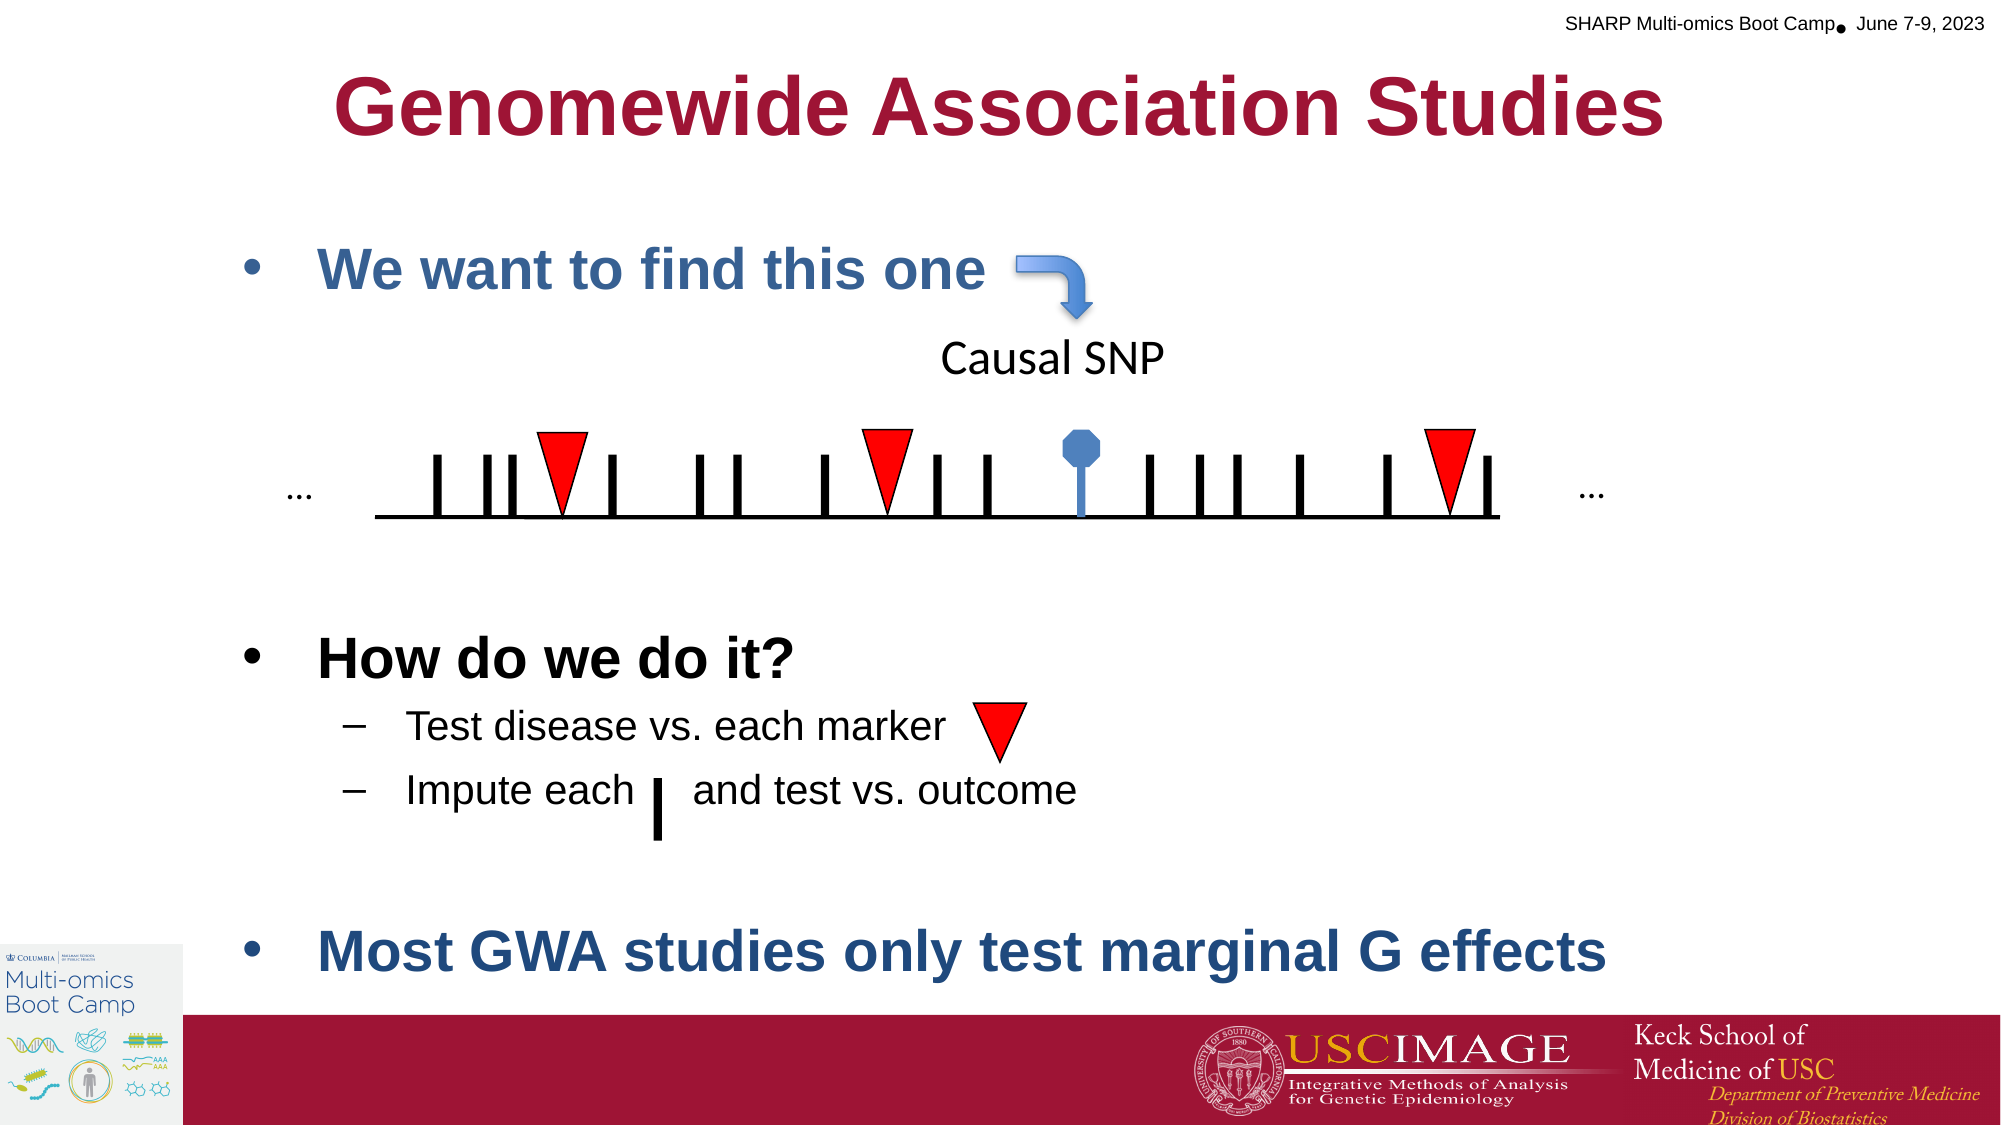

# Genomewide Association Studies
We want to find this one

How do we do it?
Test disease vs. each marker
Impute each     and test vs. outcome

Most GWA studies only test marginal G effects

Causal SNP

…
…